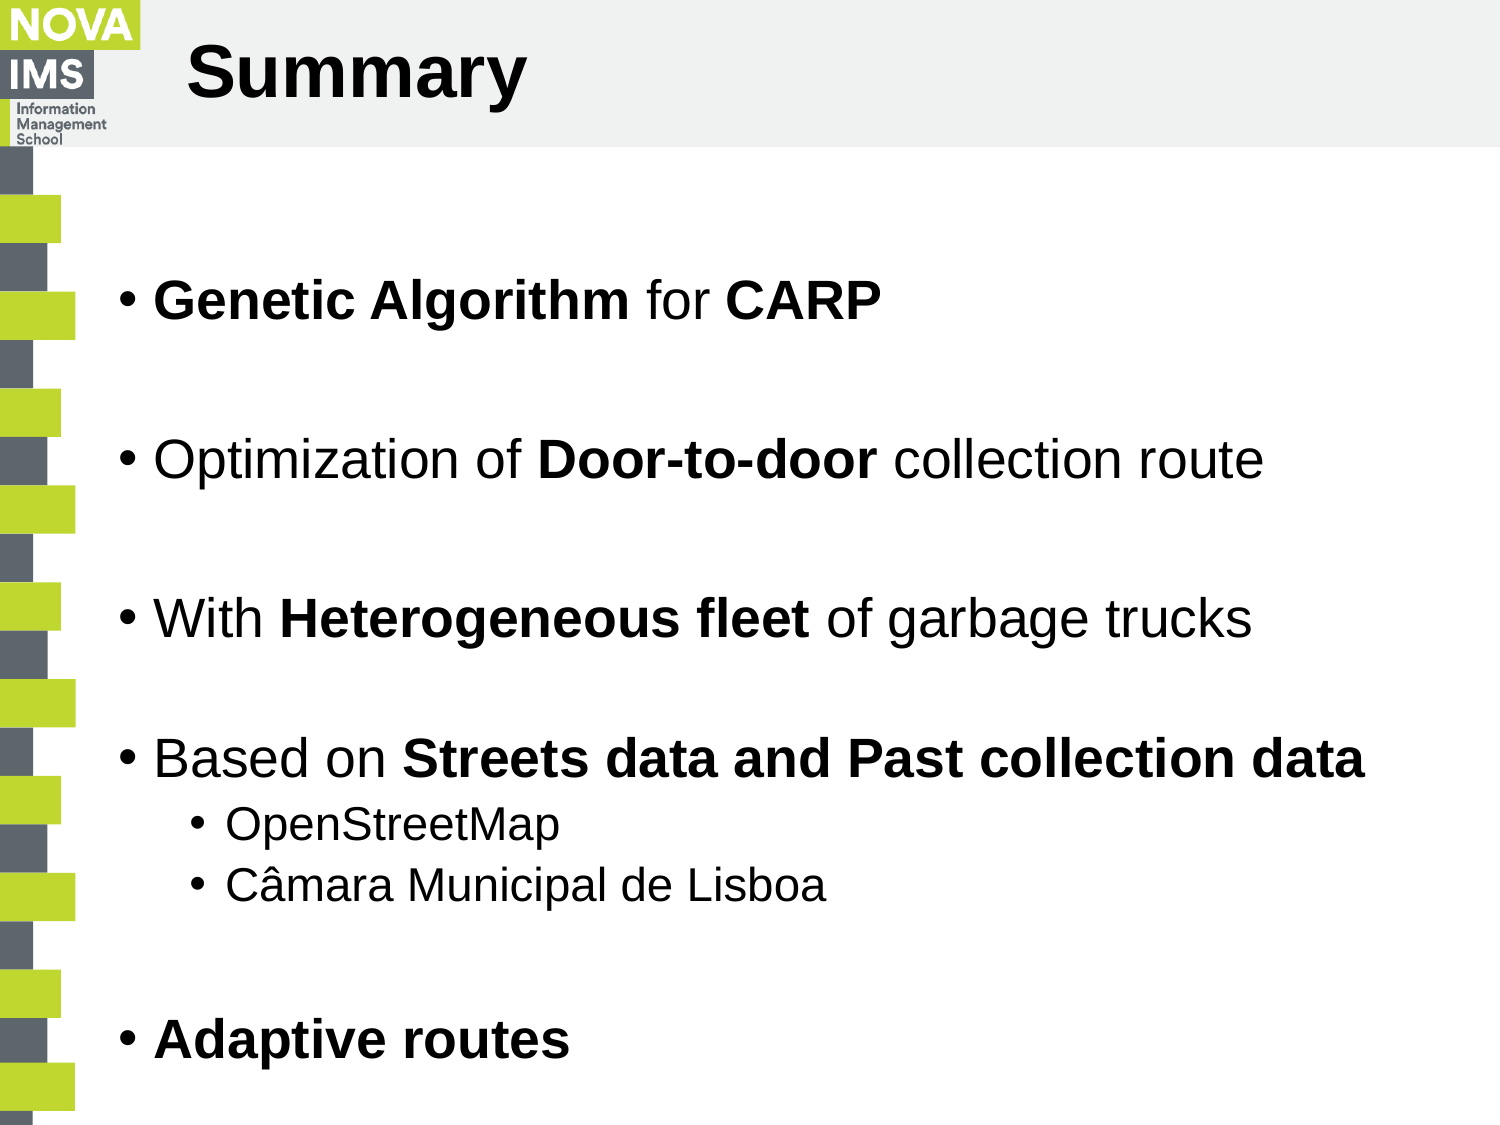

# Summary

Genetic Algorithm for CARP

Optimization of Door-to-door collection route

With Heterogeneous fleet of garbage trucks

Based on Streets data and Past collection data
OpenStreetMap
Câmara Municipal de Lisboa

Adaptive routes